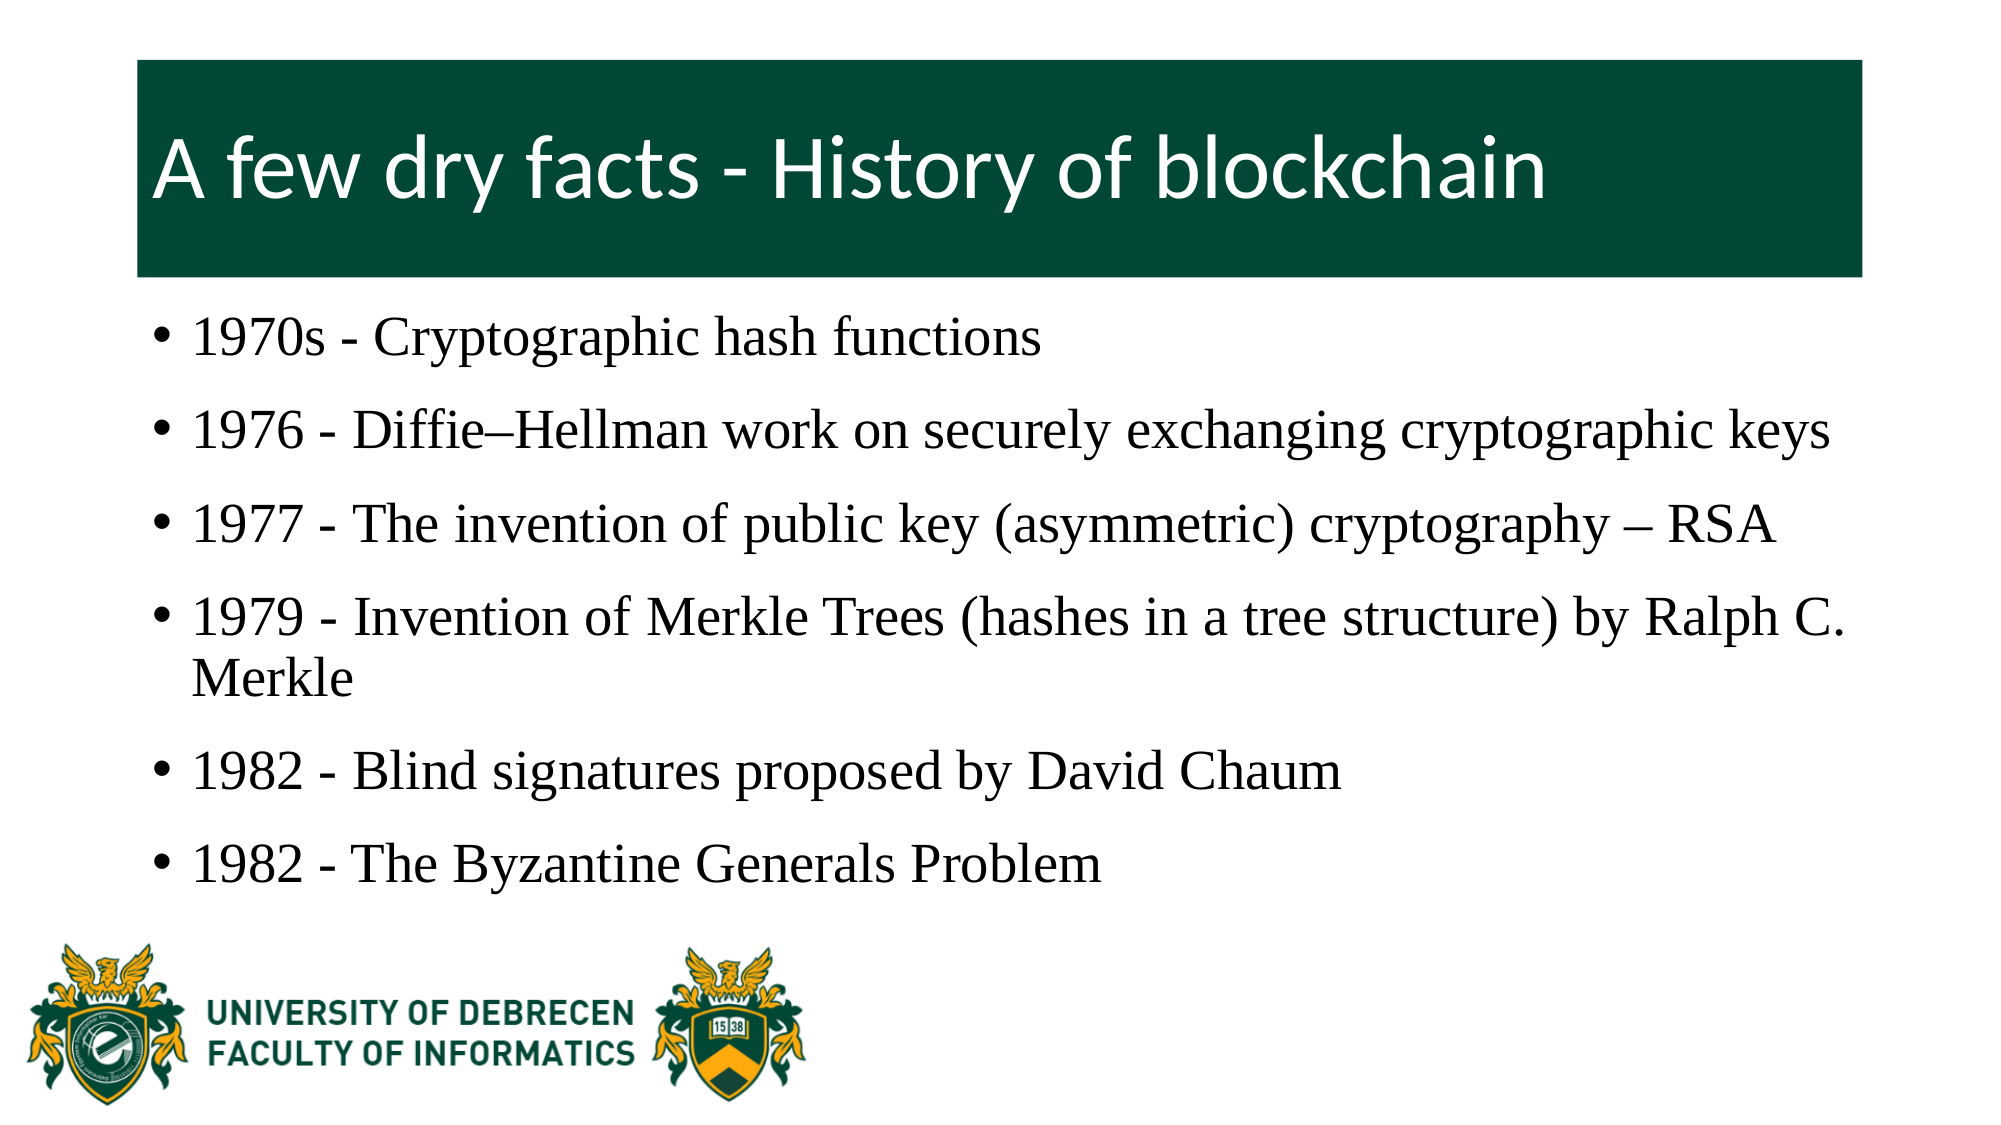

# A few dry facts - History of blockchain
1970s - Cryptographic hash functions
1976 - Diffie–Hellman work on securely exchanging cryptographic keys
1977 - The invention of public key (asymmetric) cryptography – RSA
1979 - Invention of Merkle Trees (hashes in a tree structure) by Ralph C. Merkle
1982 - Blind signatures proposed by David Chaum
1982 - The Byzantine Generals Problem